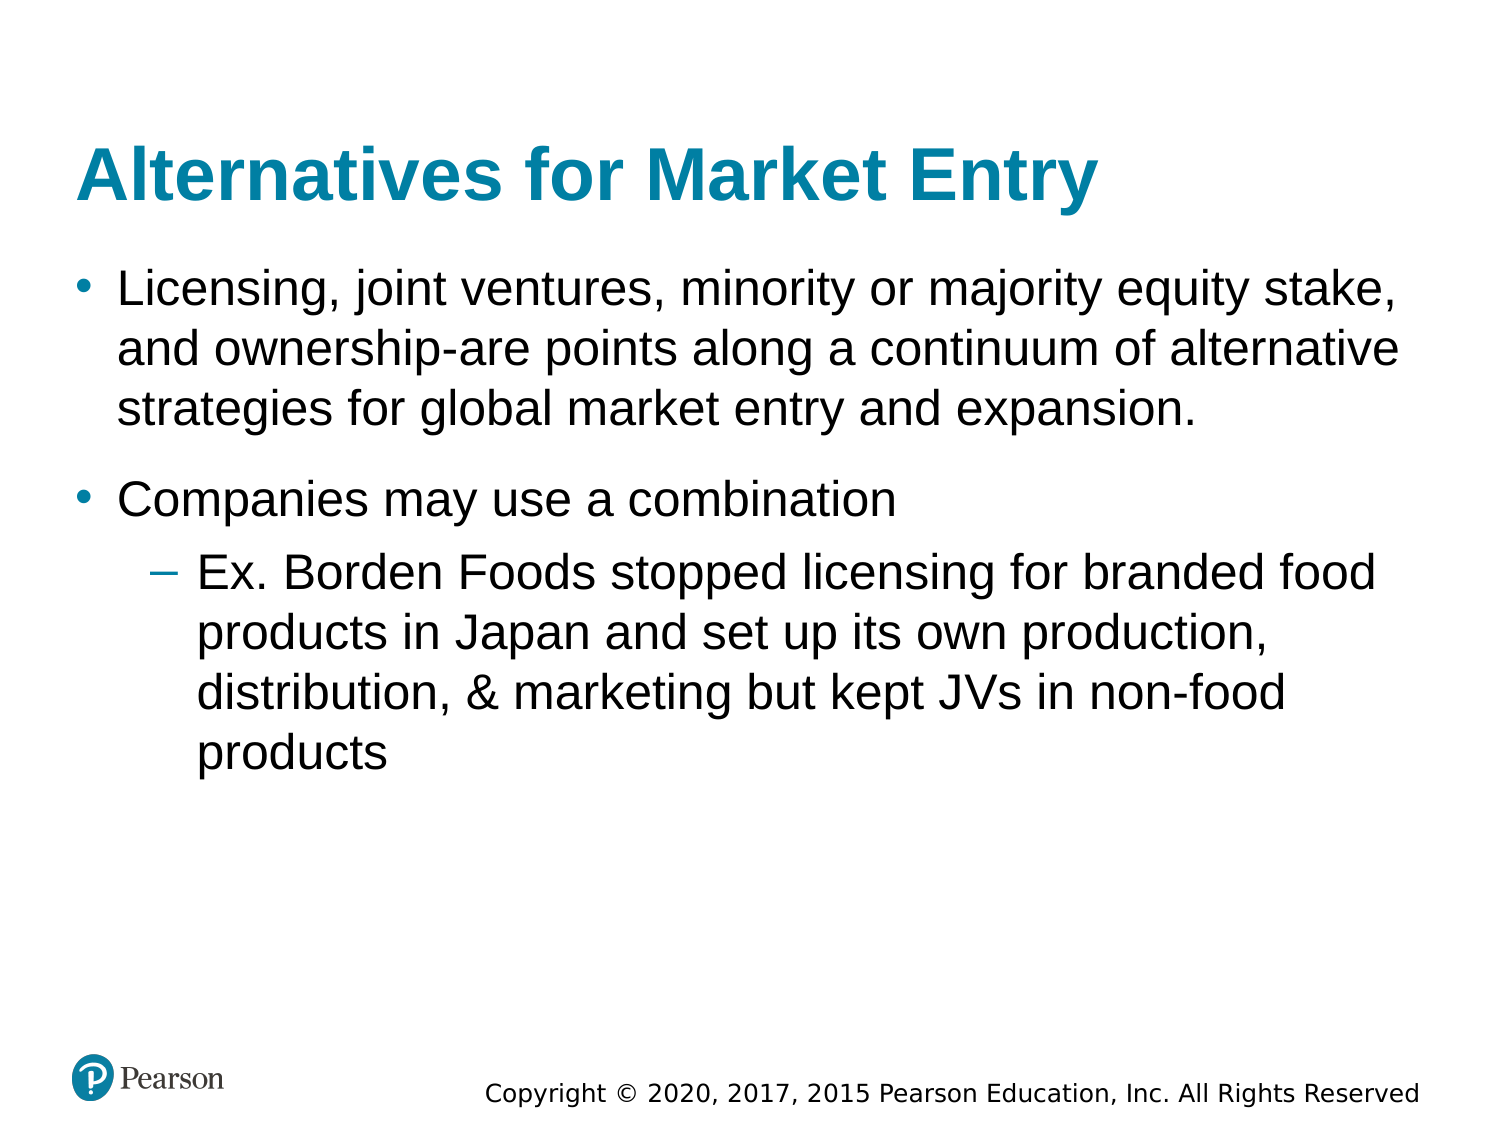

# Alternatives for Market Entry
Licensing, joint ventures, minority or majority equity stake, and ownership-are points along a continuum of alternative strategies for global market entry and expansion.
Companies may use a combination
Ex. Borden Foods stopped licensing for branded food products in Japan and set up its own production, distribution, & marketing but kept J Vs in non-food products